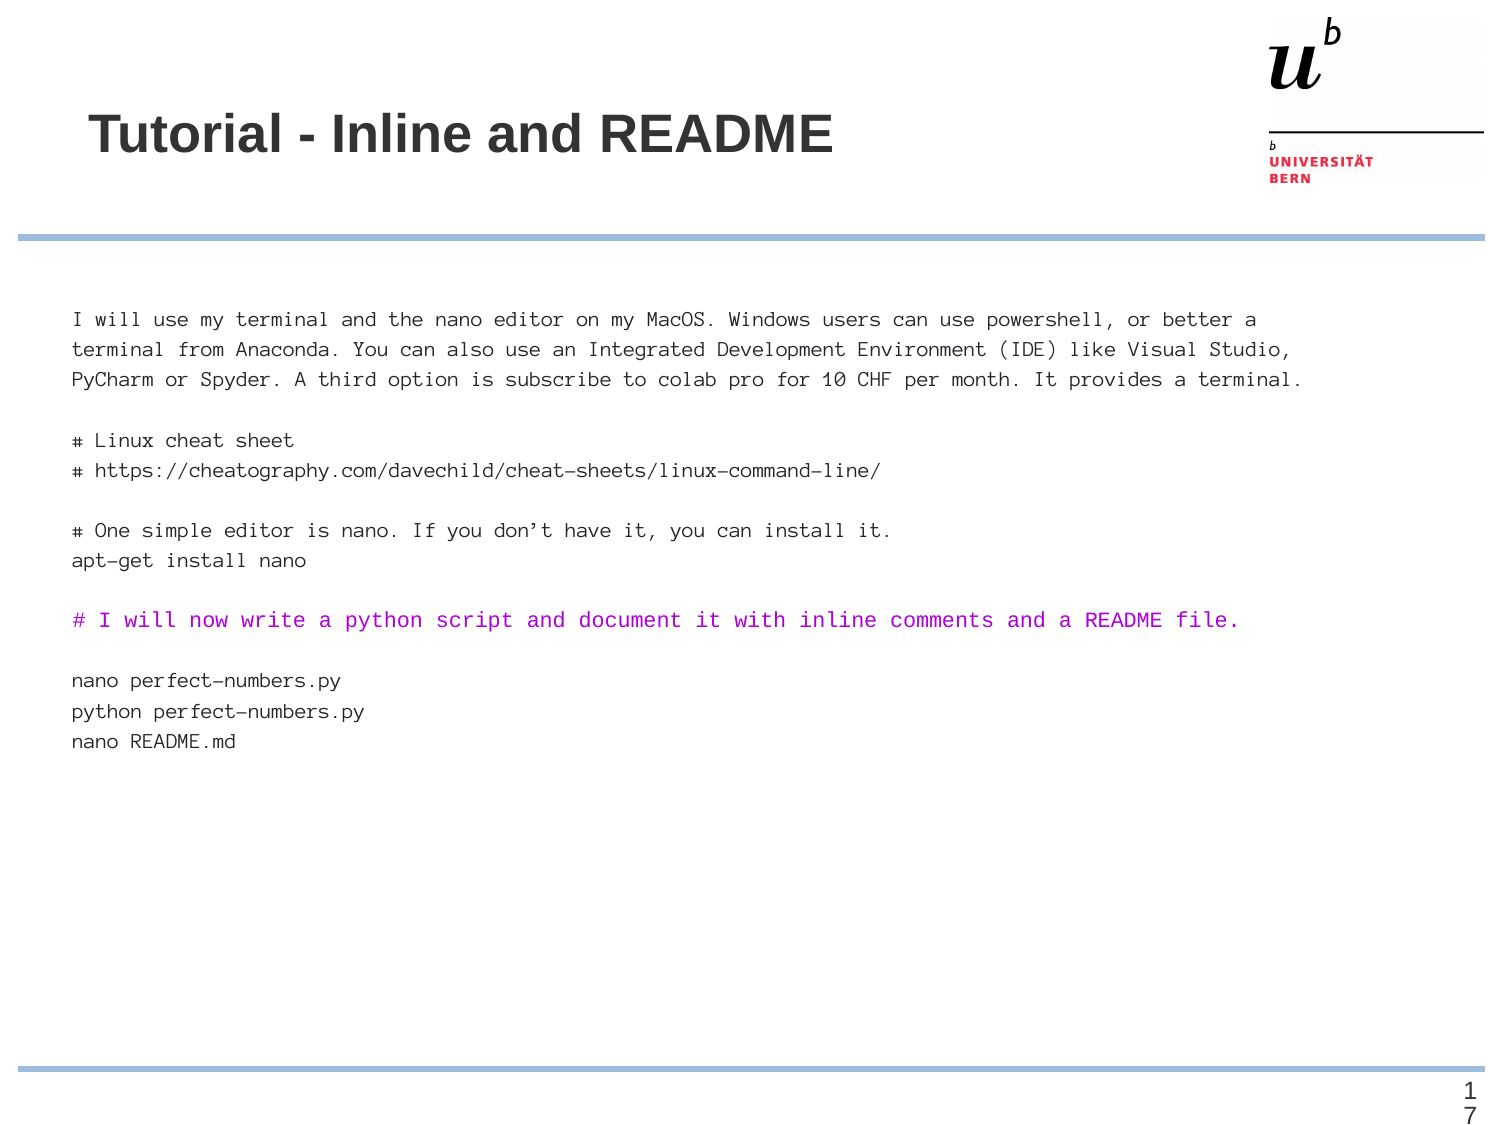

# Tutorial - Inline and README
I will use my terminal and the nano editor on my MacOS. Windows users can use powershell, or better a terminal from Anaconda. You can also use an Integrated Development Environment (IDE) like Visual Studio, PyCharm or Spyder. A third option is subscribe to colab pro for 10 CHF per month. It provides a terminal.

# Linux cheat sheet
# https://cheatography.com/davechild/cheat-sheets/linux-command-line/

# One simple editor is nano. If you don’t have it, you can install it.
apt-get install nano

# I will now write a python script and document it with inline comments and a README file.

nano perfect-numbers.py
python perfect-numbers.py
nano README.md

17